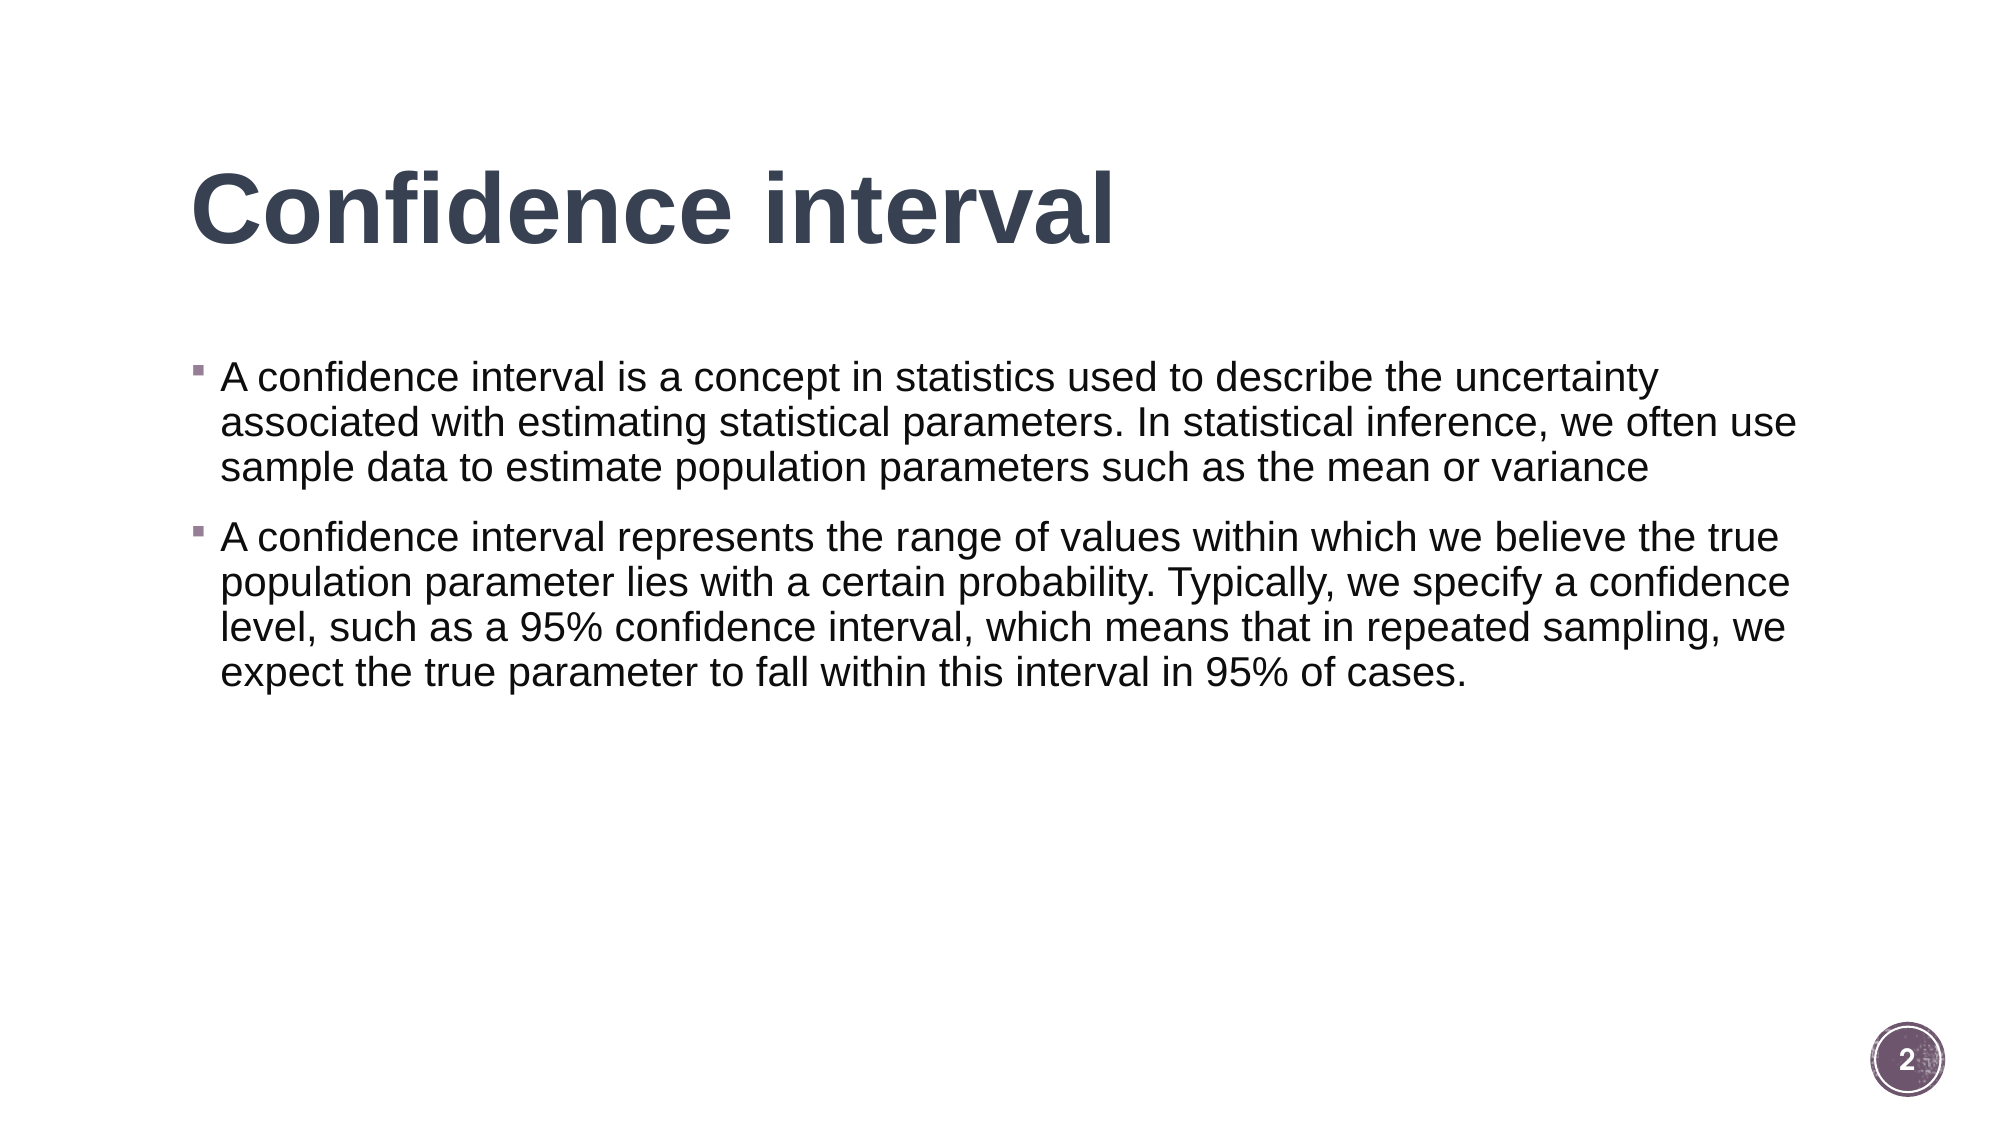

# Confidence interval
A confidence interval is a concept in statistics used to describe the uncertainty associated with estimating statistical parameters. In statistical inference, we often use sample data to estimate population parameters such as the mean or variance
A confidence interval represents the range of values within which we believe the true population parameter lies with a certain probability. Typically, we specify a confidence level, such as a 95% confidence interval, which means that in repeated sampling, we expect the true parameter to fall within this interval in 95% of cases.

2